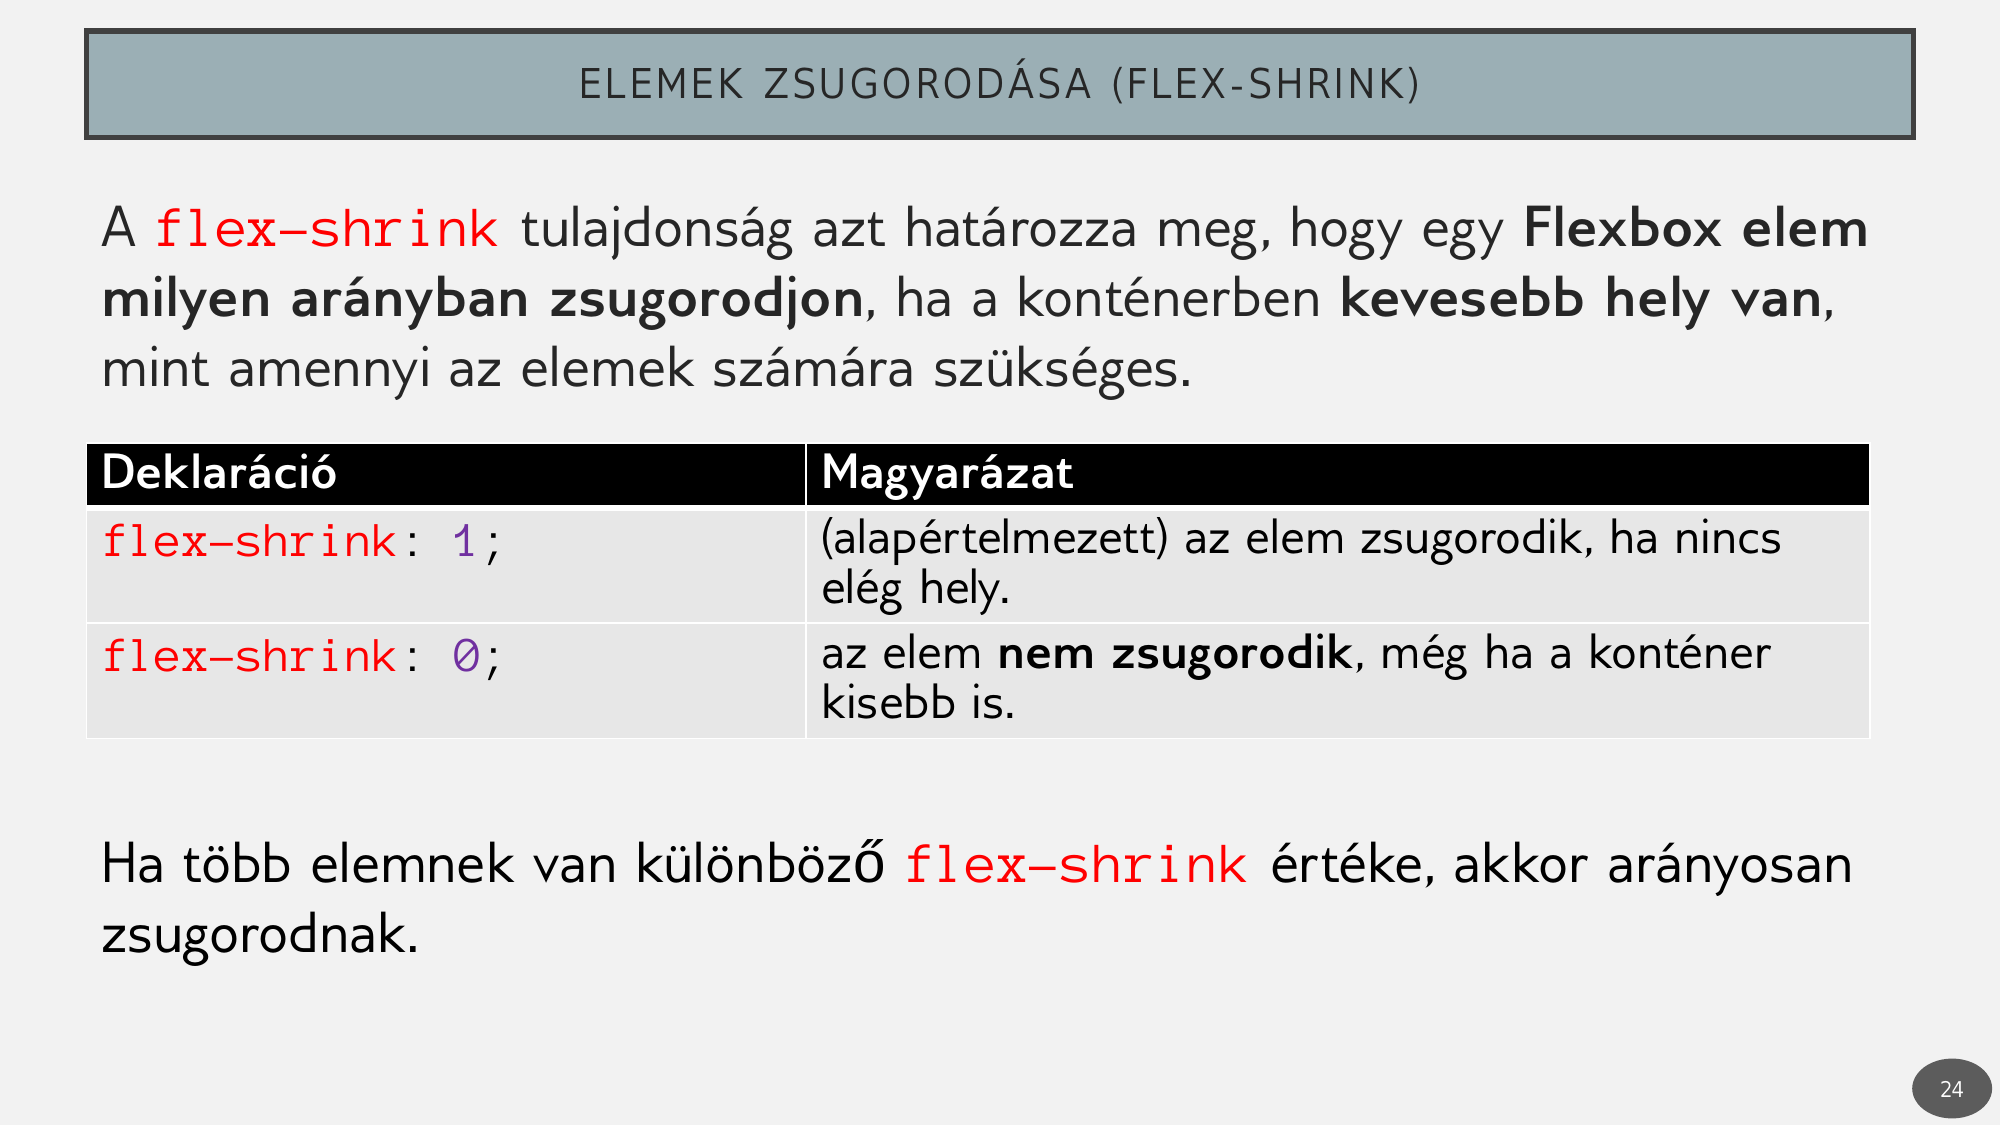

# Elemek zsugorodása (Flex-shrink)
A flex-shrink tulajdonság azt határozza meg, hogy egy Flexbox elem milyen arányban zsugorodjon, ha a konténerben kevesebb hely van, mint amennyi az elemek számára szükséges.
| Deklaráció | Magyarázat |
| --- | --- |
| flex-shrink: 1; | (alapértelmezett) az elem zsugorodik, ha nincs elég hely. |
| flex-shrink: 0; | az elem nem zsugorodik, még ha a konténer kisebb is. |
Ha több elemnek van különböző flex-shrink értéke, akkor arányosan zsugorodnak.
24